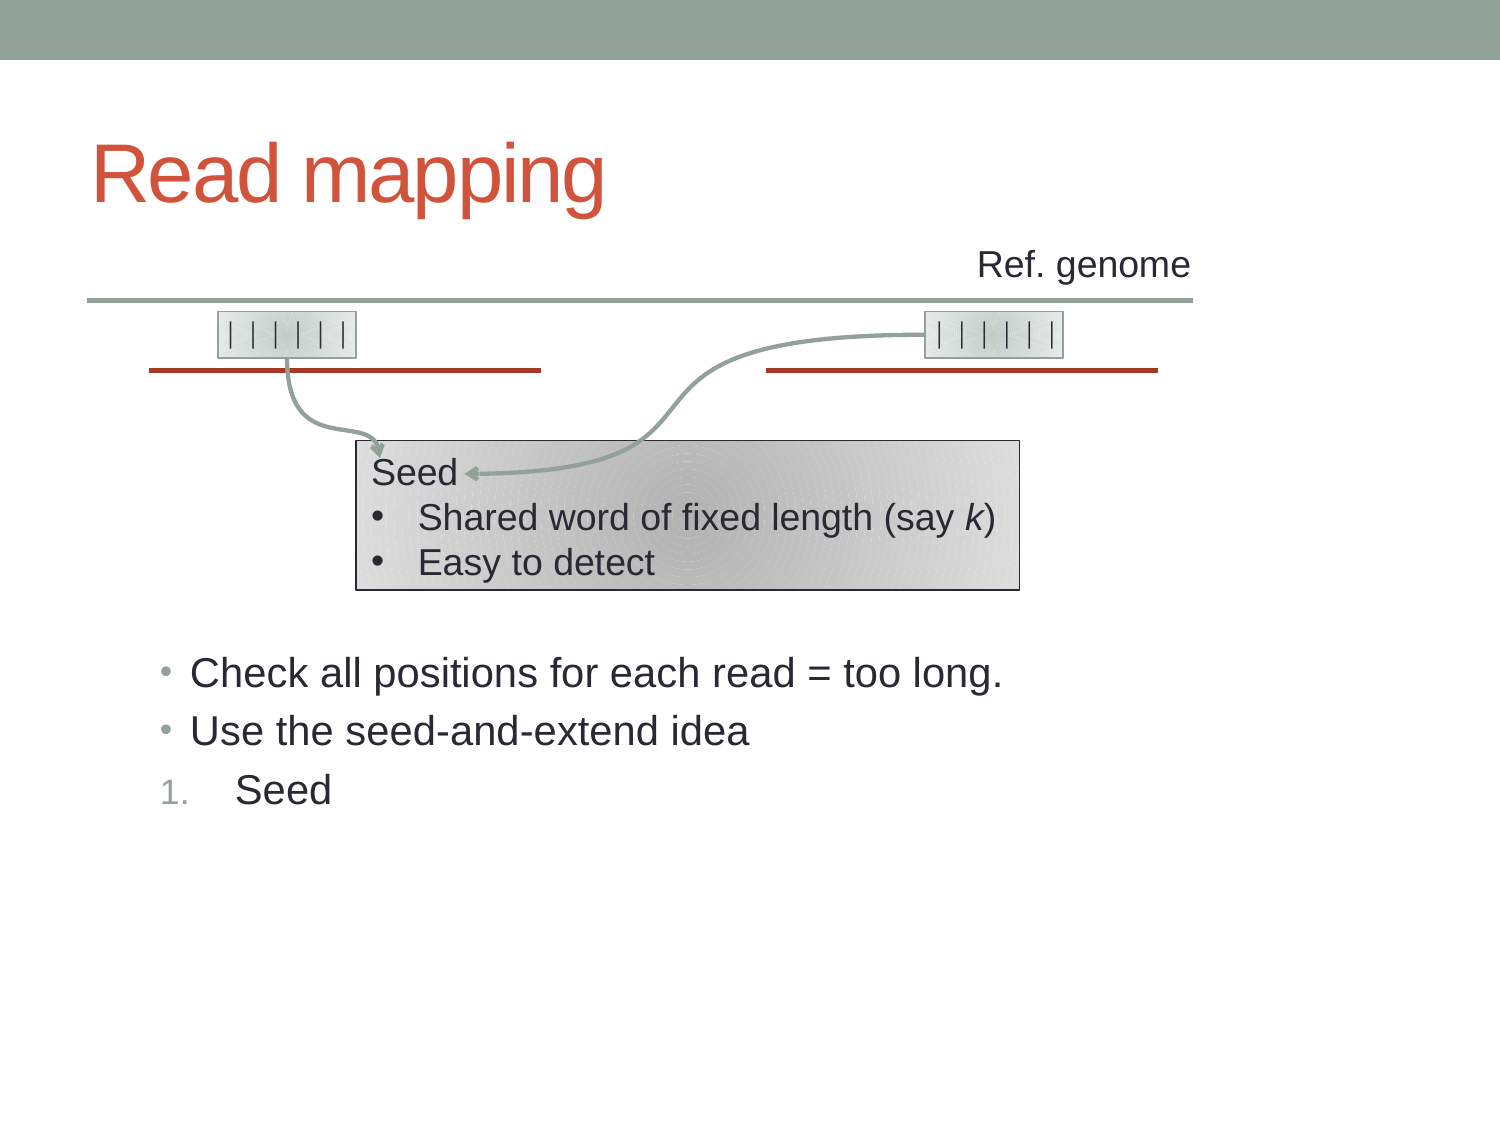

# Read mapping
Ref. genome

||||||
||||||

Seed
Shared word of fixed length (say k)
Easy to detect
Check all positions for each read = too long.
Use the seed-and-extend idea
Seed